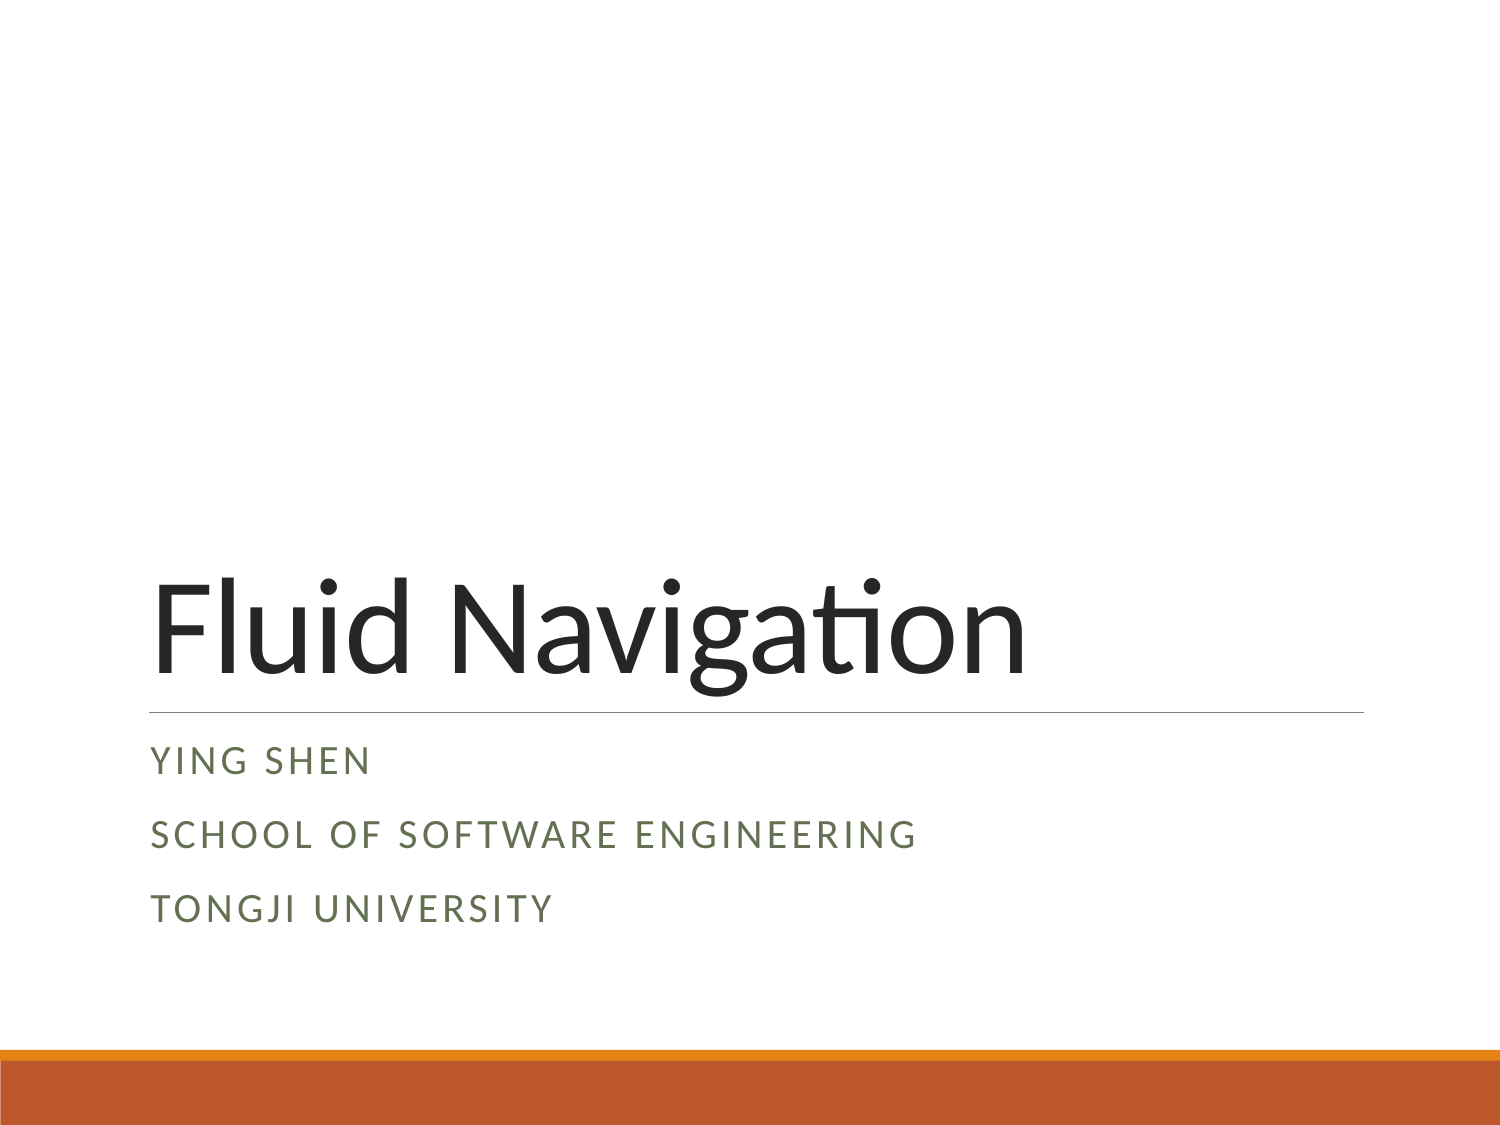

# Fluid Navigation
Ying shen
School of software engineering
Tongji university